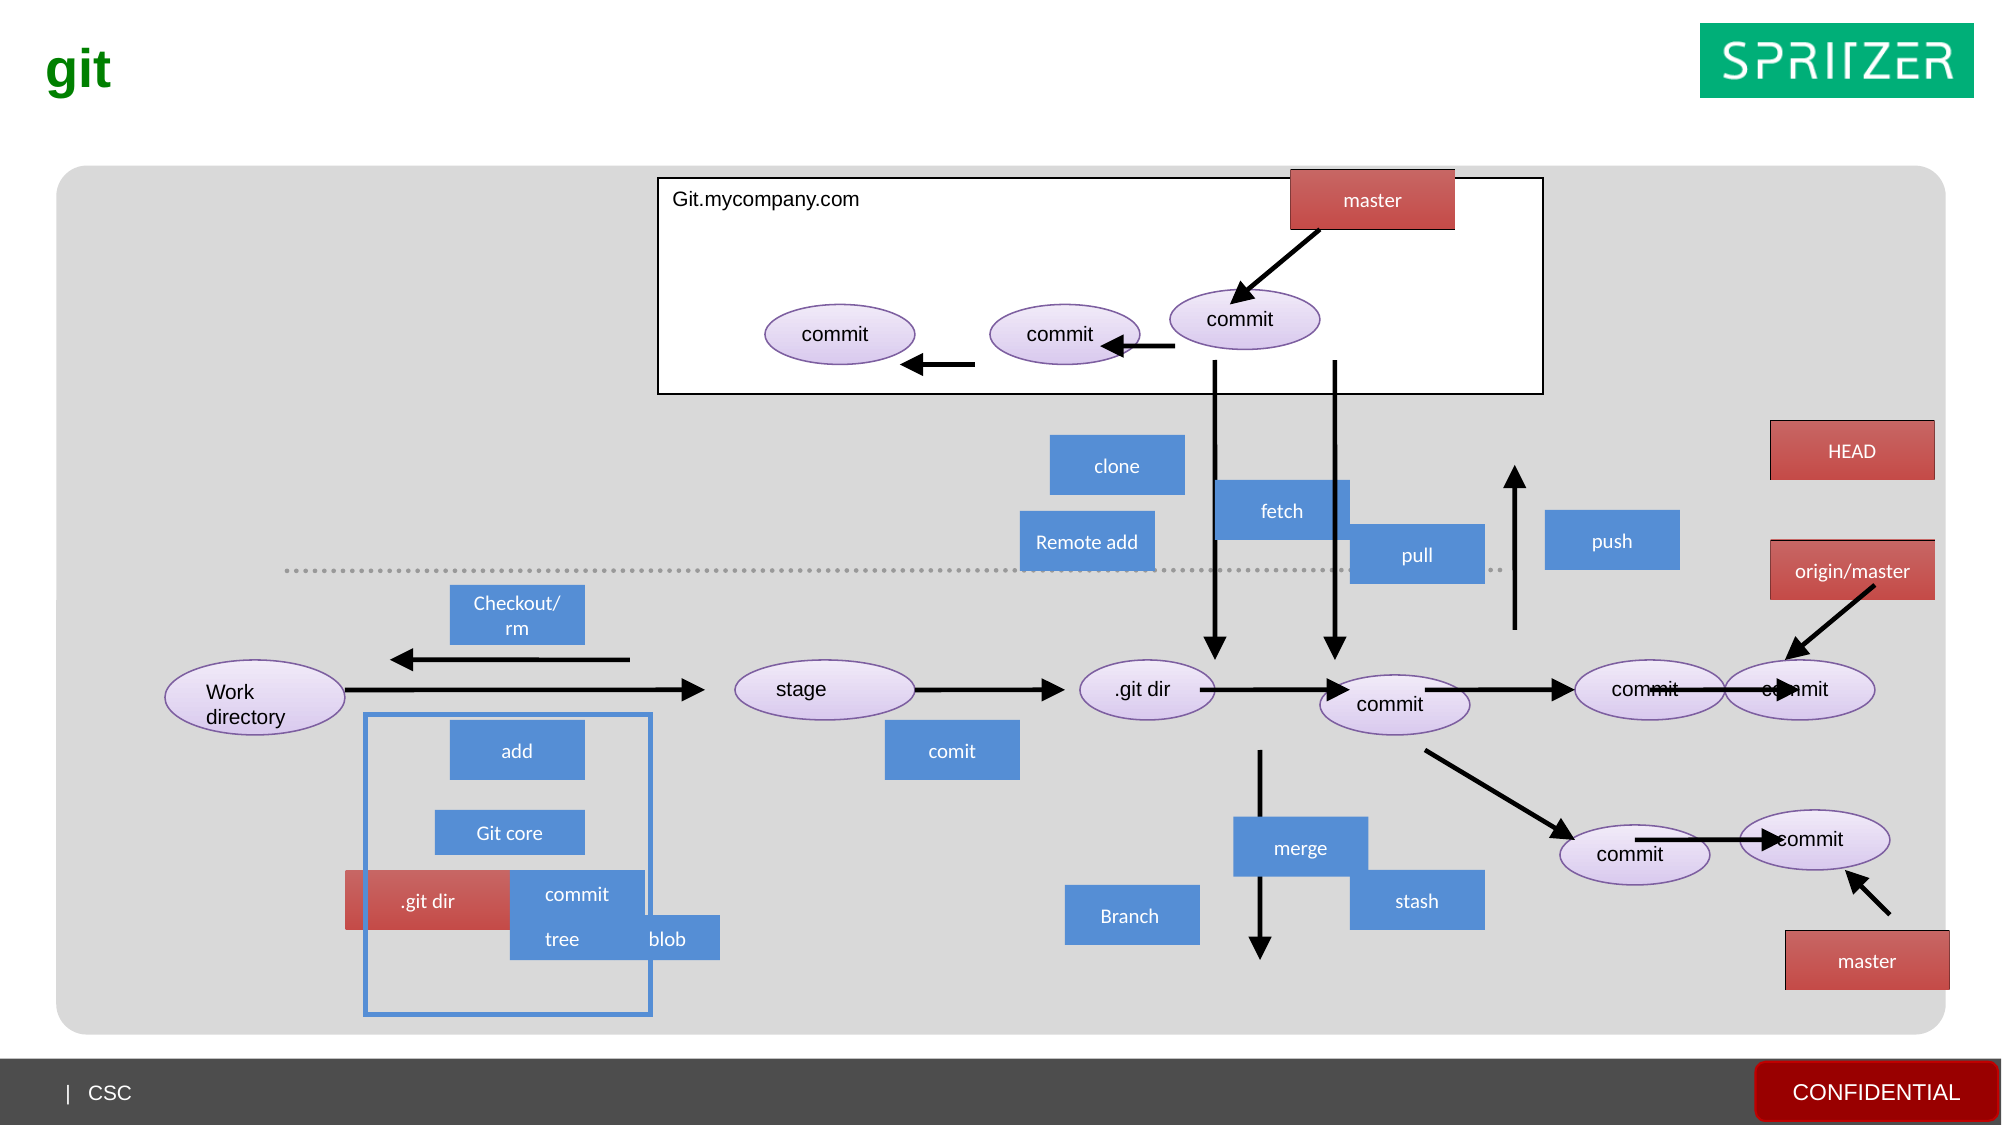

git
master
Git.mycompany.com

commit
commit
commit

HEAD
clone

fetch
push
Remote add
pull
origin/master

Checkout/rm

Work directory
stage
.git dir
commit
commit
commit

add
comit

Git core
commit
merge
commit

stash
.git dir
commit
Branch
tree
blob
master